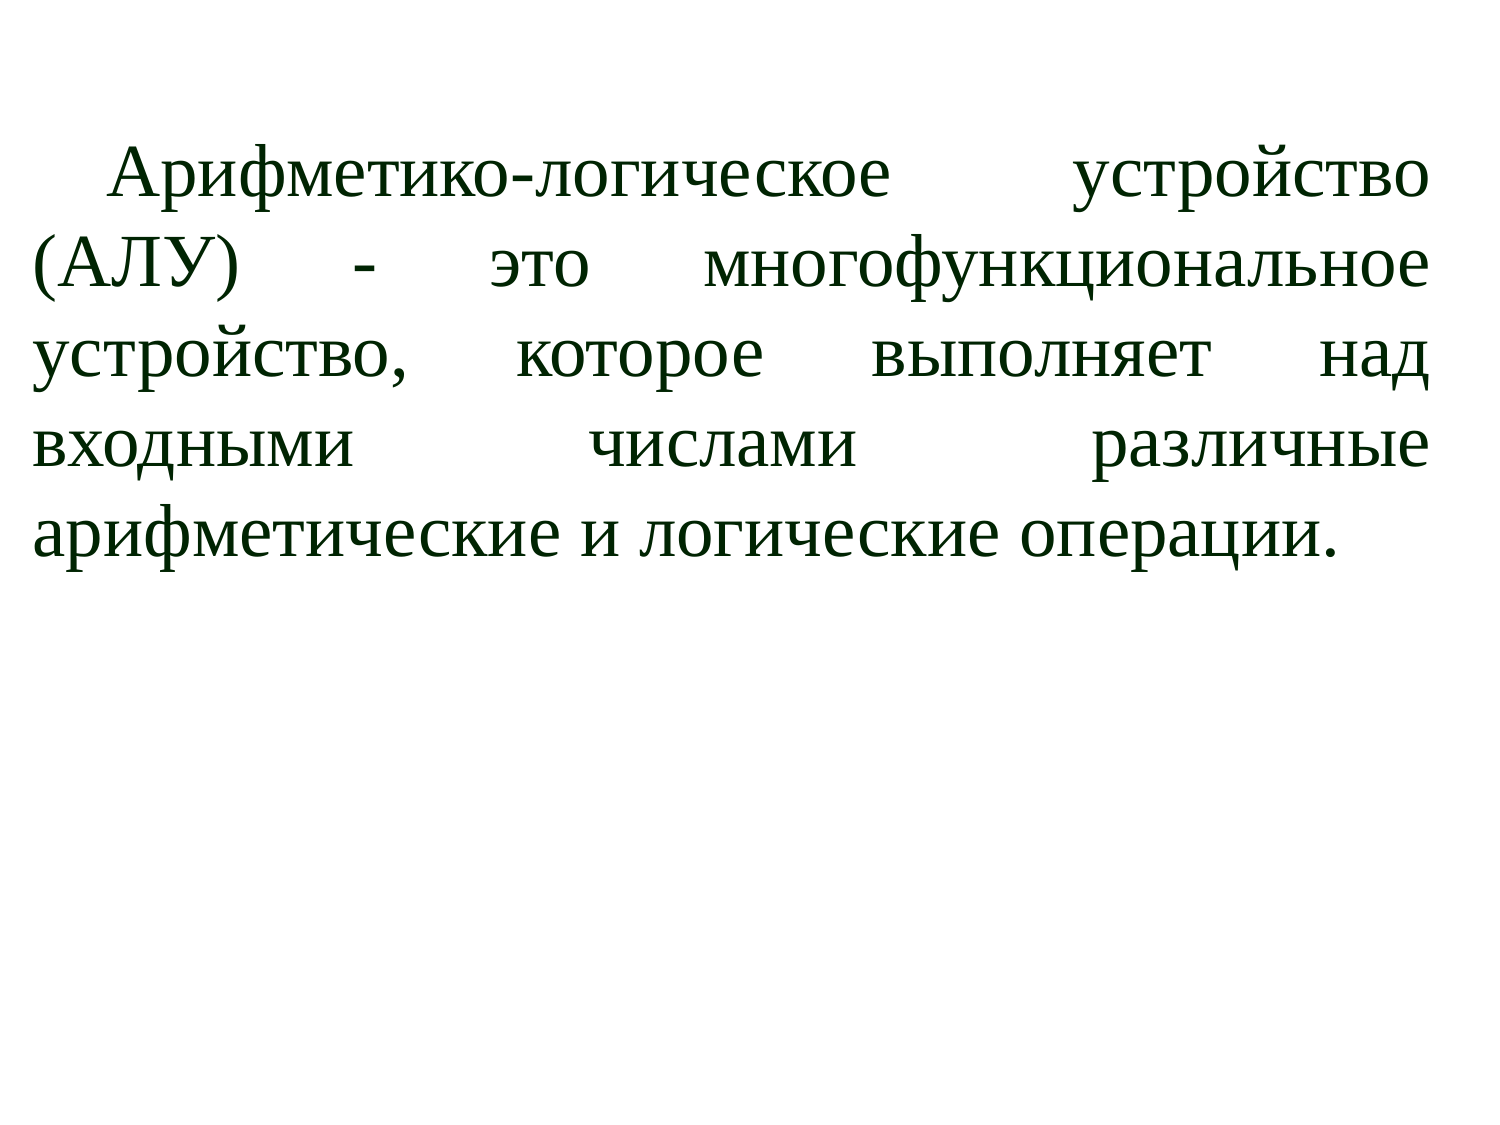

Арифметико-логическое устройство (АЛУ) - это многофункциональное устройство, которое выполняет над входными числами различные арифметические и логические операции.